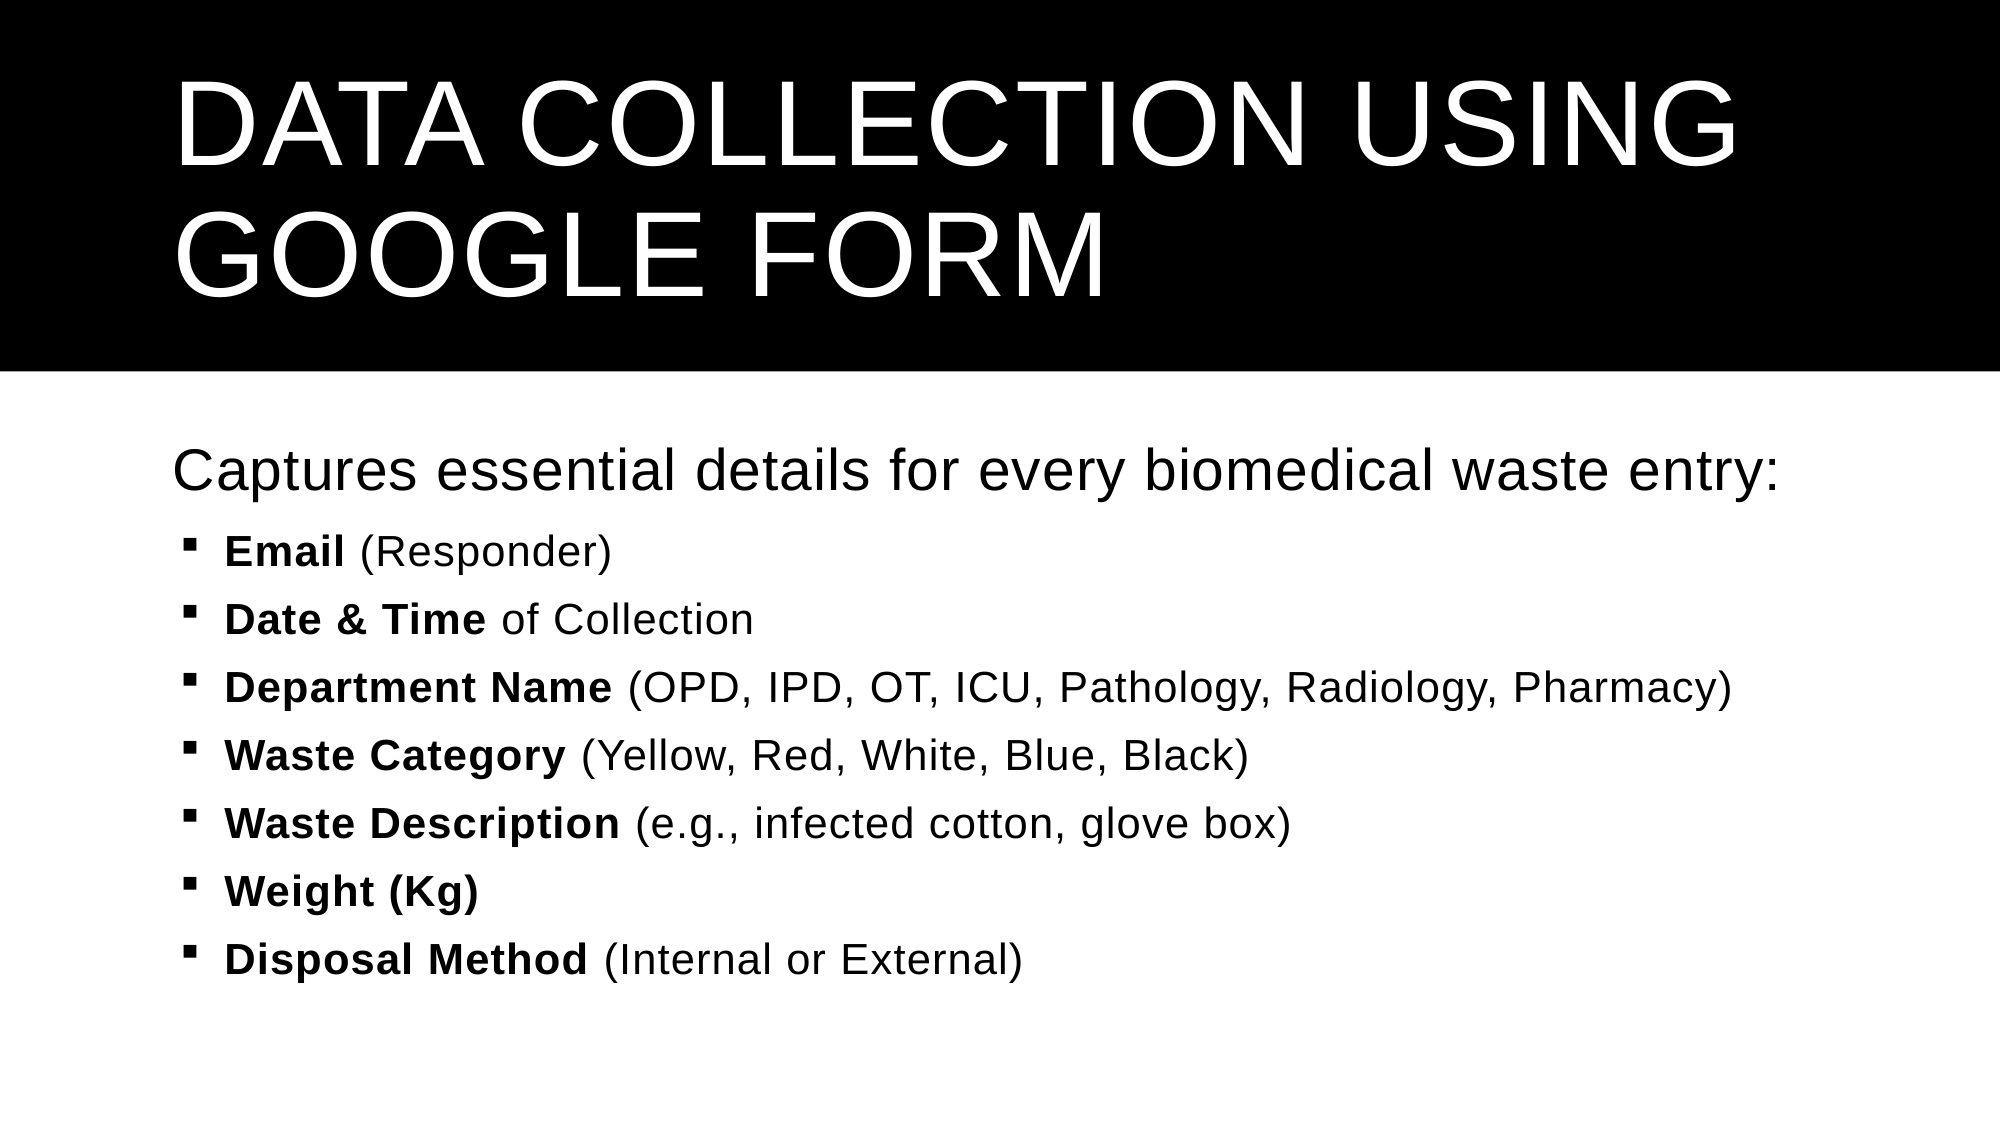

# Data Collection Using Google Form
Captures essential details for every biomedical waste entry:
Email (Responder)
Date & Time of Collection
Department Name (OPD, IPD, OT, ICU, Pathology, Radiology, Pharmacy)
Waste Category (Yellow, Red, White, Blue, Black)
Waste Description (e.g., infected cotton, glove box)
Weight (Kg)
Disposal Method (Internal or External)